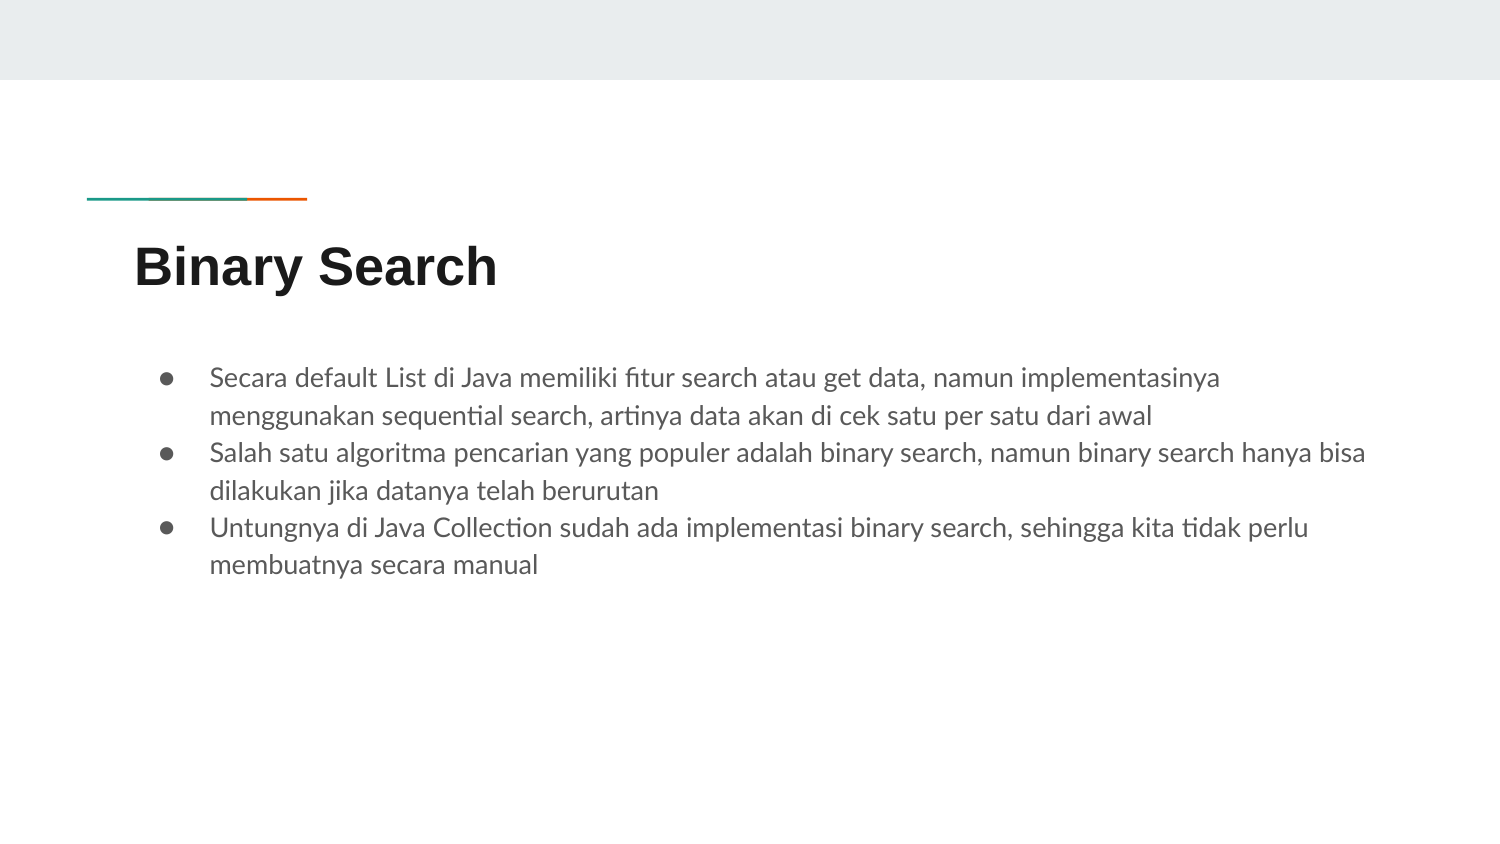

# Binary Search
Secara default List di Java memiliki fitur search atau get data, namun implementasinya menggunakan sequential search, artinya data akan di cek satu per satu dari awal
Salah satu algoritma pencarian yang populer adalah binary search, namun binary search hanya bisa dilakukan jika datanya telah berurutan
Untungnya di Java Collection sudah ada implementasi binary search, sehingga kita tidak perlu membuatnya secara manual